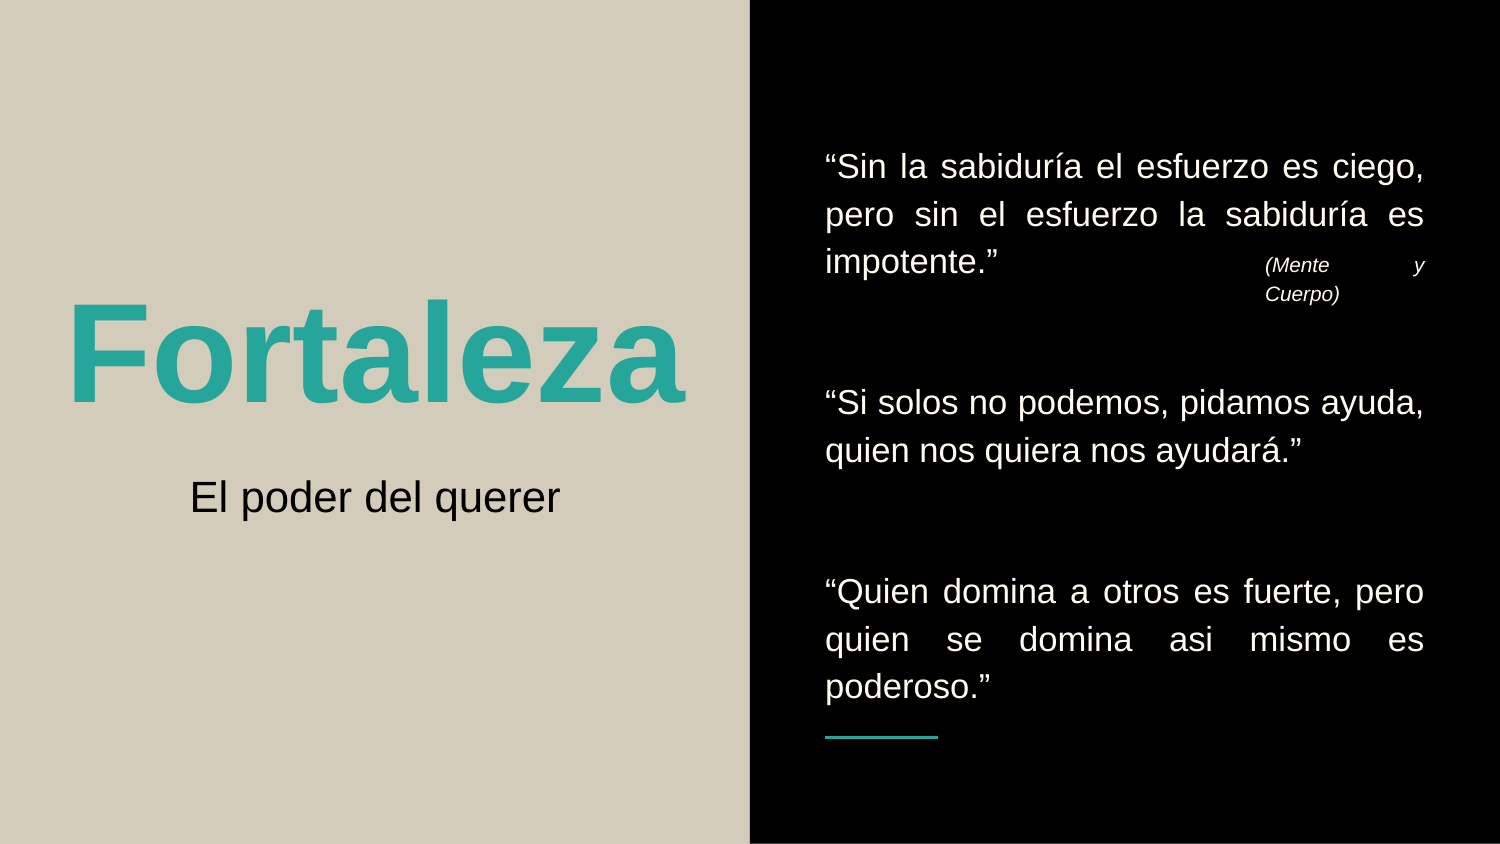

“Sin la sabiduría el esfuerzo es ciego, pero sin el esfuerzo la sabiduría es impotente.”

“Si solos no podemos, pidamos ayuda, quien nos quiera nos ayudará.”

“Quien domina a otros es fuerte, pero quien se domina asi mismo es poderoso.”
# Fortaleza
(Mente y Cuerpo)
El poder del querer